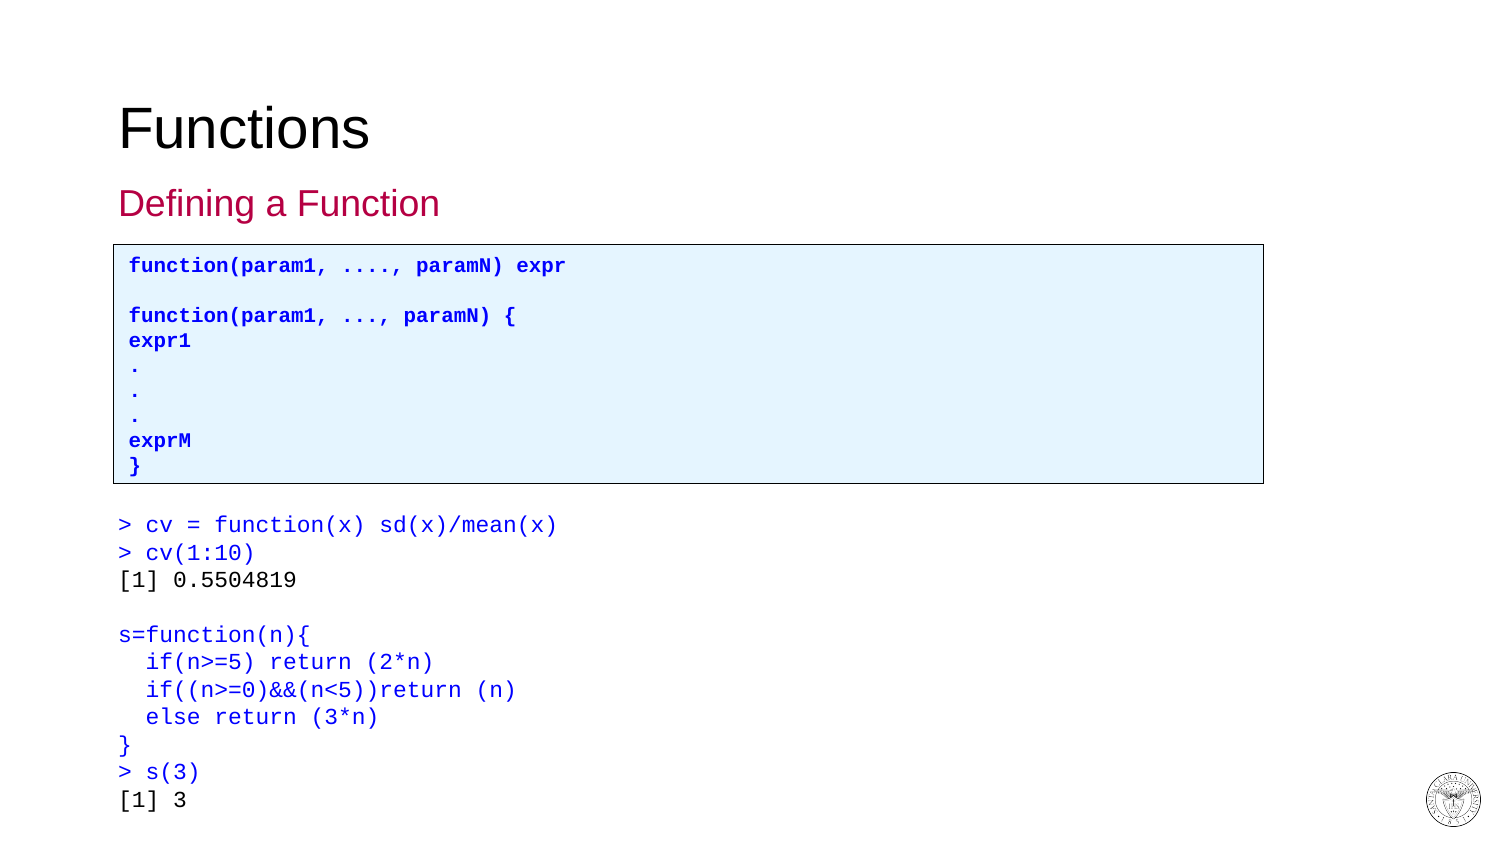

# Functions
Defining a Function
function(param1, ...., paramN) expr

function(param1, ..., paramN) {
expr1
.
.
.
exprM
}
> cv = function(x) sd(x)/mean(x)
> cv(1:10)
[1] 0.5504819

s=function(n){
  if(n>=5) return (2*n)
  if((n>=0)&&(n<5))return (n)
  else return (3*n)
}
> s(3)
[1] 3